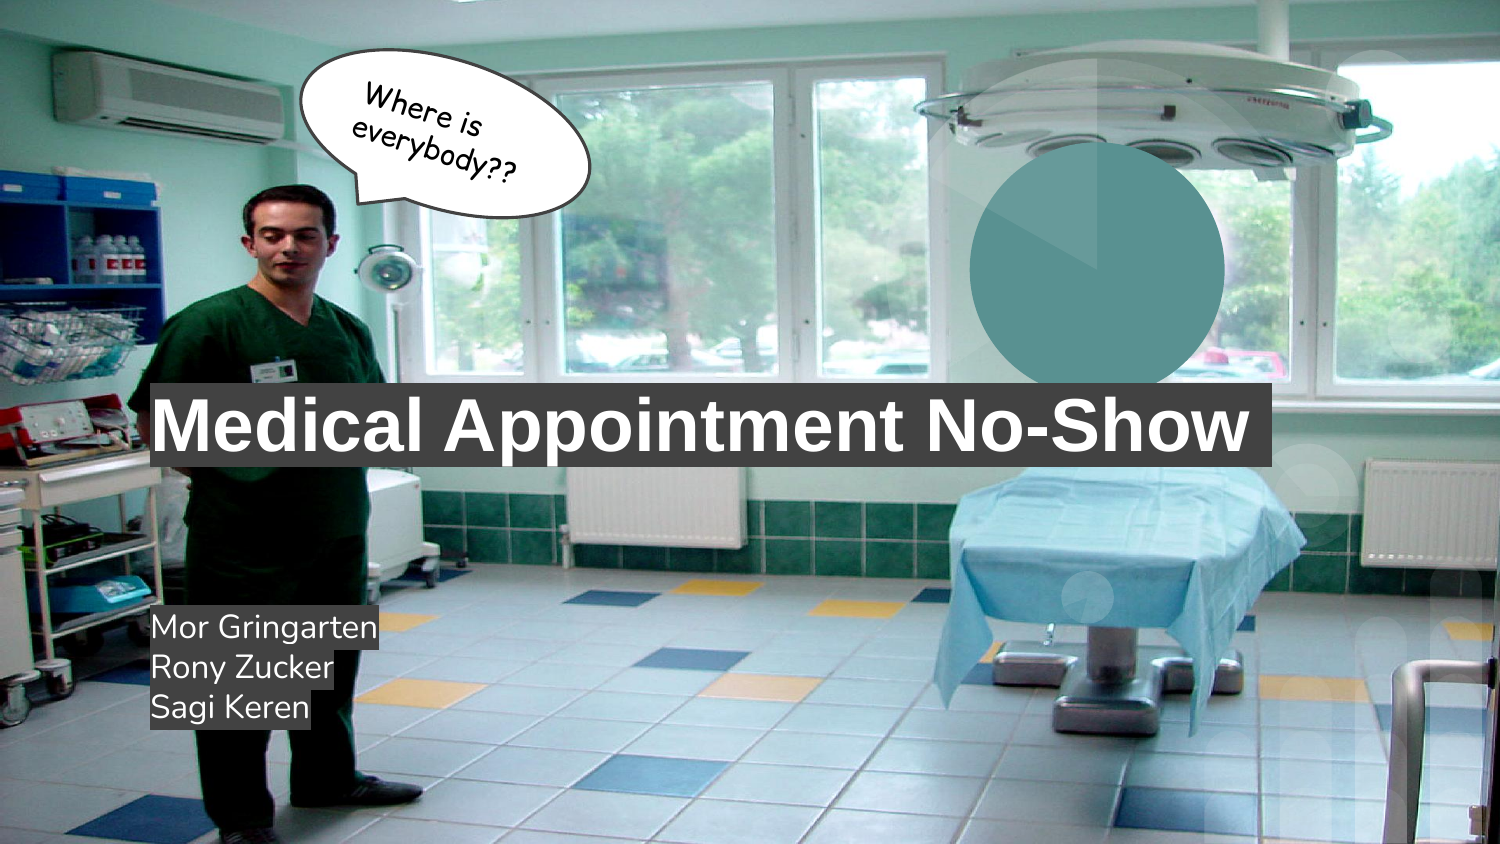

Where is everybody??
# Medical Appointment No-Show
Mor Gringarten
Rony Zucker
Sagi Keren